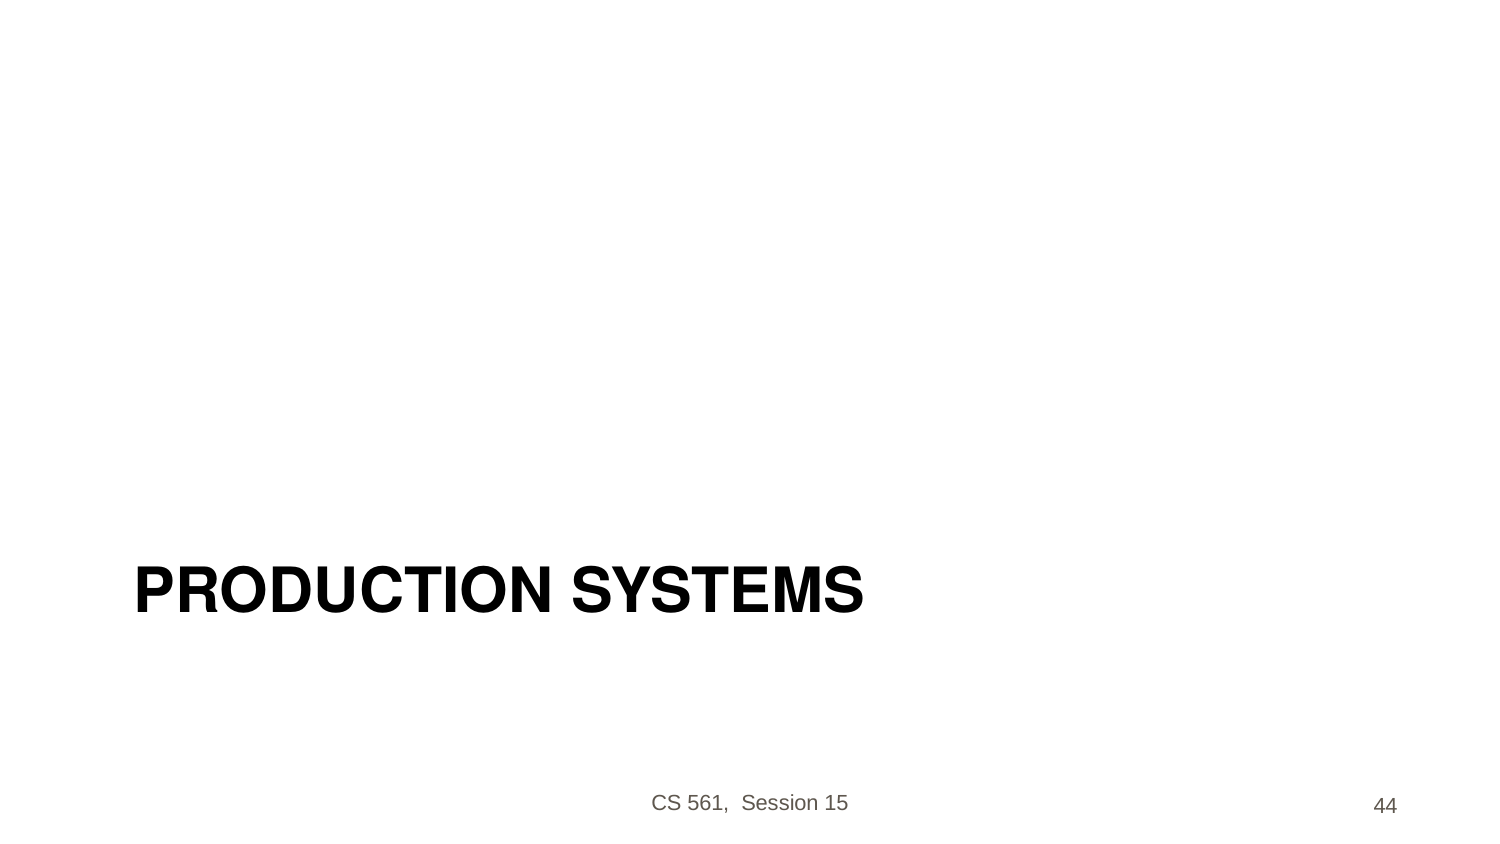

# PRODUCTION SYSTEMS
CS 561,  Session 15
44